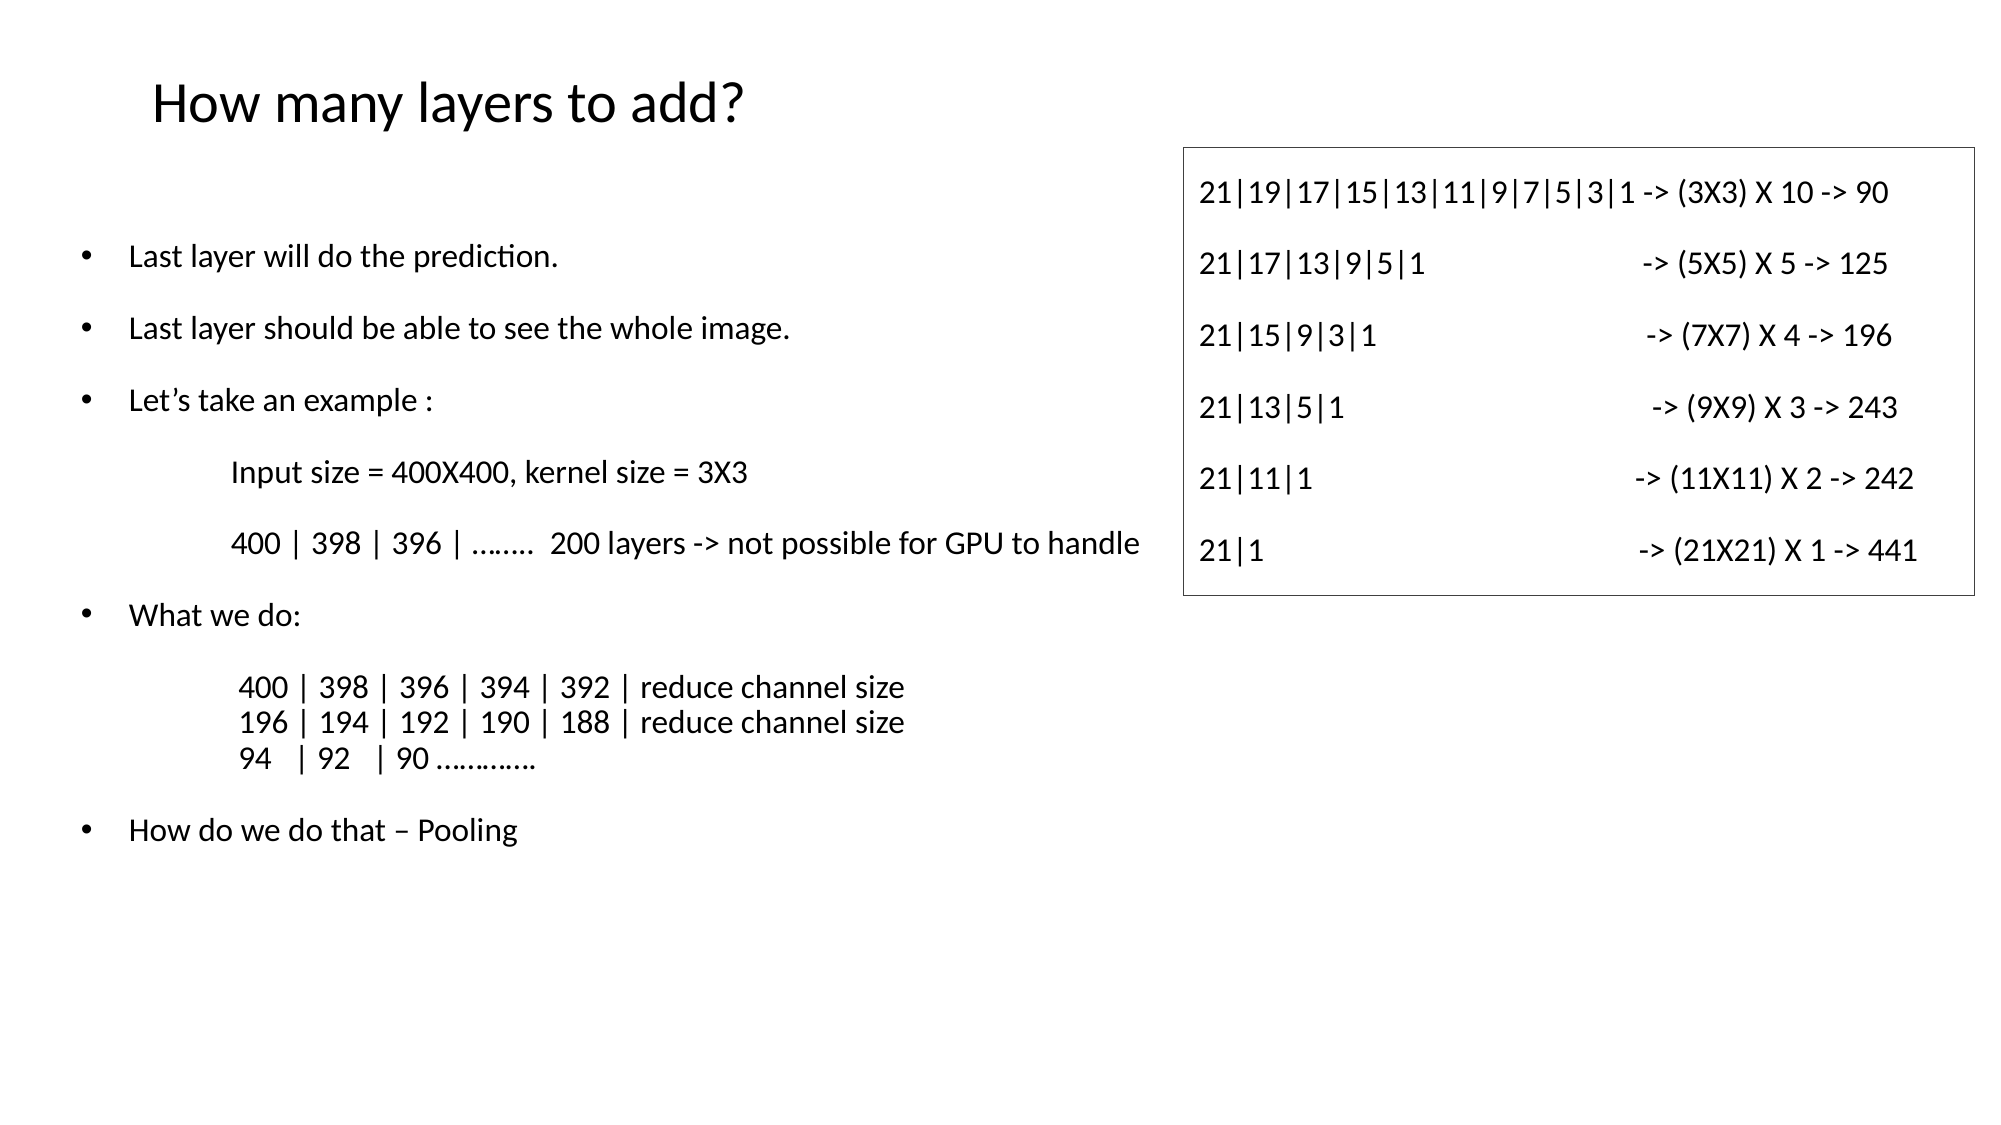

# How many layers to add?
21|19|17|15|13|11|9|7|5|3|1 -> (3X3) X 10 -> 90

21|17|13|9|5|1                             -> (5X5) X 5 -> 125

21|15|9|3|1                                    -> (7X7) X 4 -> 196

21|13|5|1                                         -> (9X9) X 3 -> 243

21|11|1                                           -> (11X11) X 2 -> 242

21|1                                                  -> (21X21) X 1 -> 441
Last layer will do the prediction.

Last layer should be able to see the whole image.

Let’s take an example :

	Input size = 400X400, kernel size = 3X3

	400 | 398 | 396 | ……..  200 layers -> not possible for GPU to handle

What we do:

	 400 | 398 | 396 | 394 | 392 | reduce channel size
	 196 | 194 | 192 | 190 | 188 | reduce channel size
	 94   | 92   | 90 ………….

How do we do that – Pooling